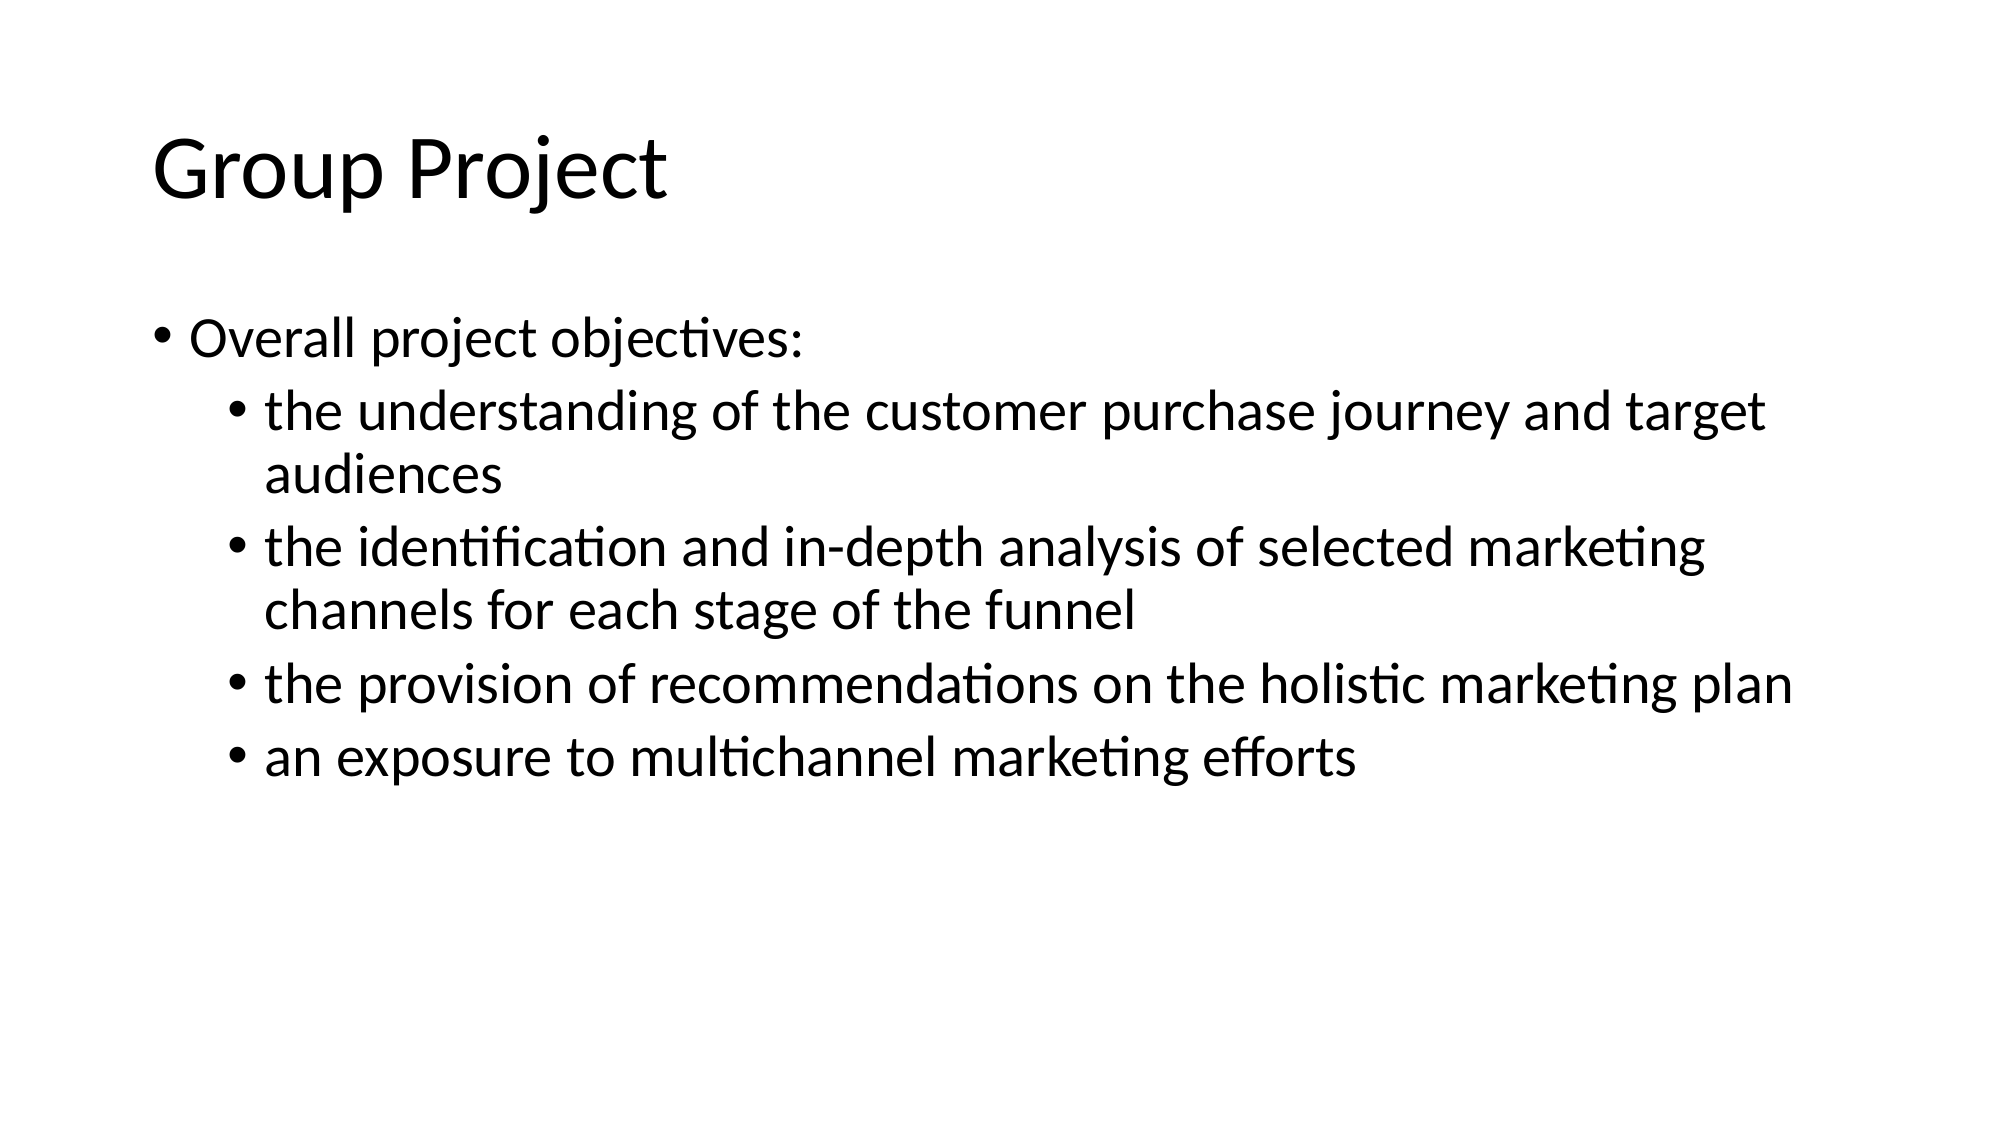

# Group Project
Overall project objectives:
the understanding of the customer purchase journey and target audiences
the identification and in-depth analysis of selected marketing channels for each stage of the funnel
the provision of recommendations on the holistic marketing plan
an exposure to multichannel marketing efforts